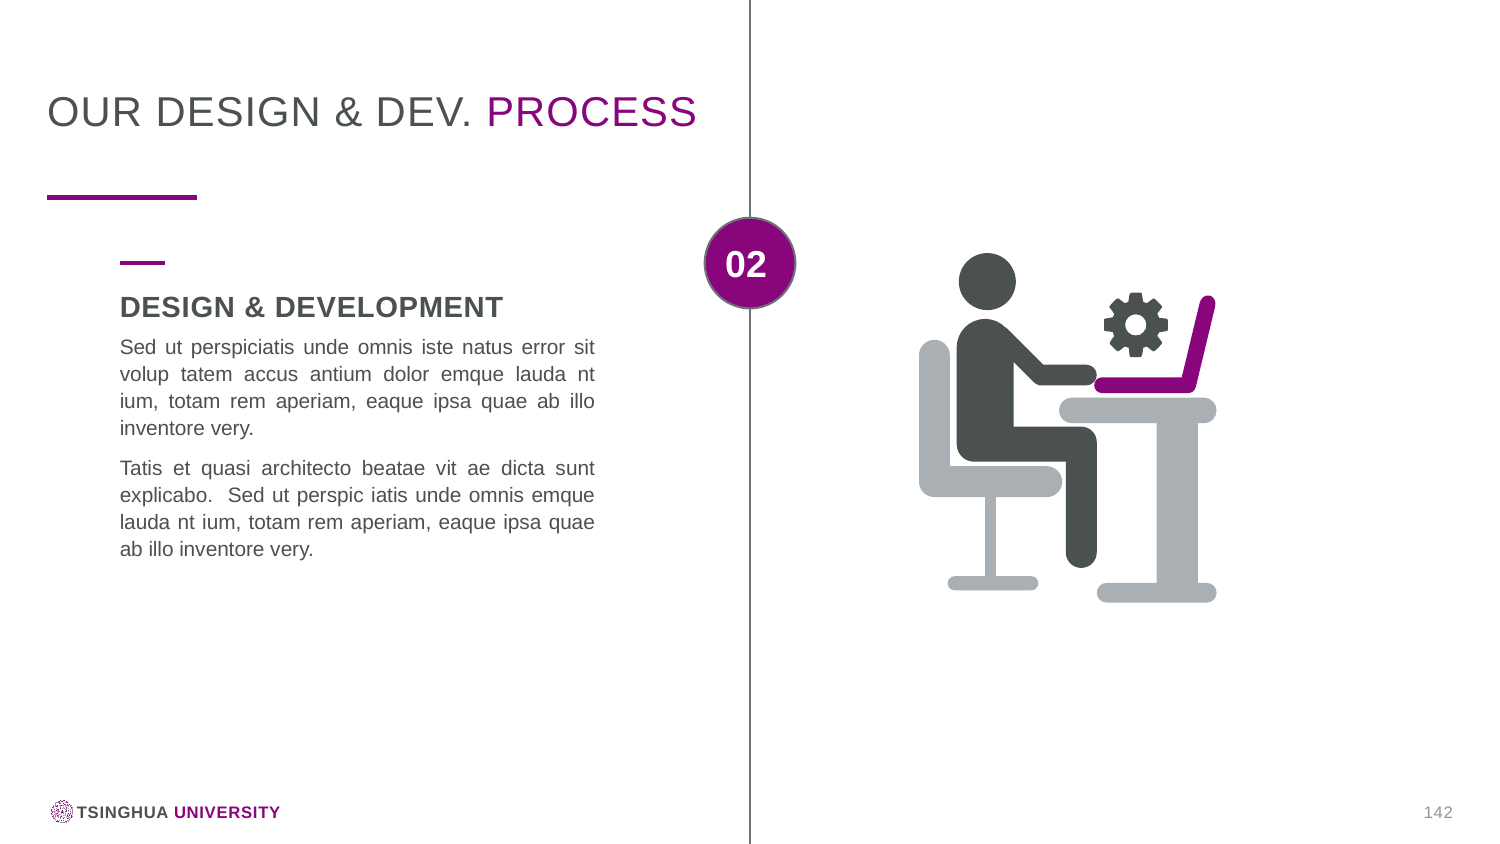

Our design & dev. process

02

Design & development

Sed ut perspiciatis unde omnis iste natus error sit volup tatem accus antium dolor emque lauda nt ium, totam rem aperiam, eaque ipsa quae ab illo inventore very.
Tatis et quasi architecto beatae vit ae dicta sunt explicabo.  Sed ut perspic iatis unde omnis emque lauda nt ium, totam rem aperiam, eaque ipsa quae ab illo inventore very.